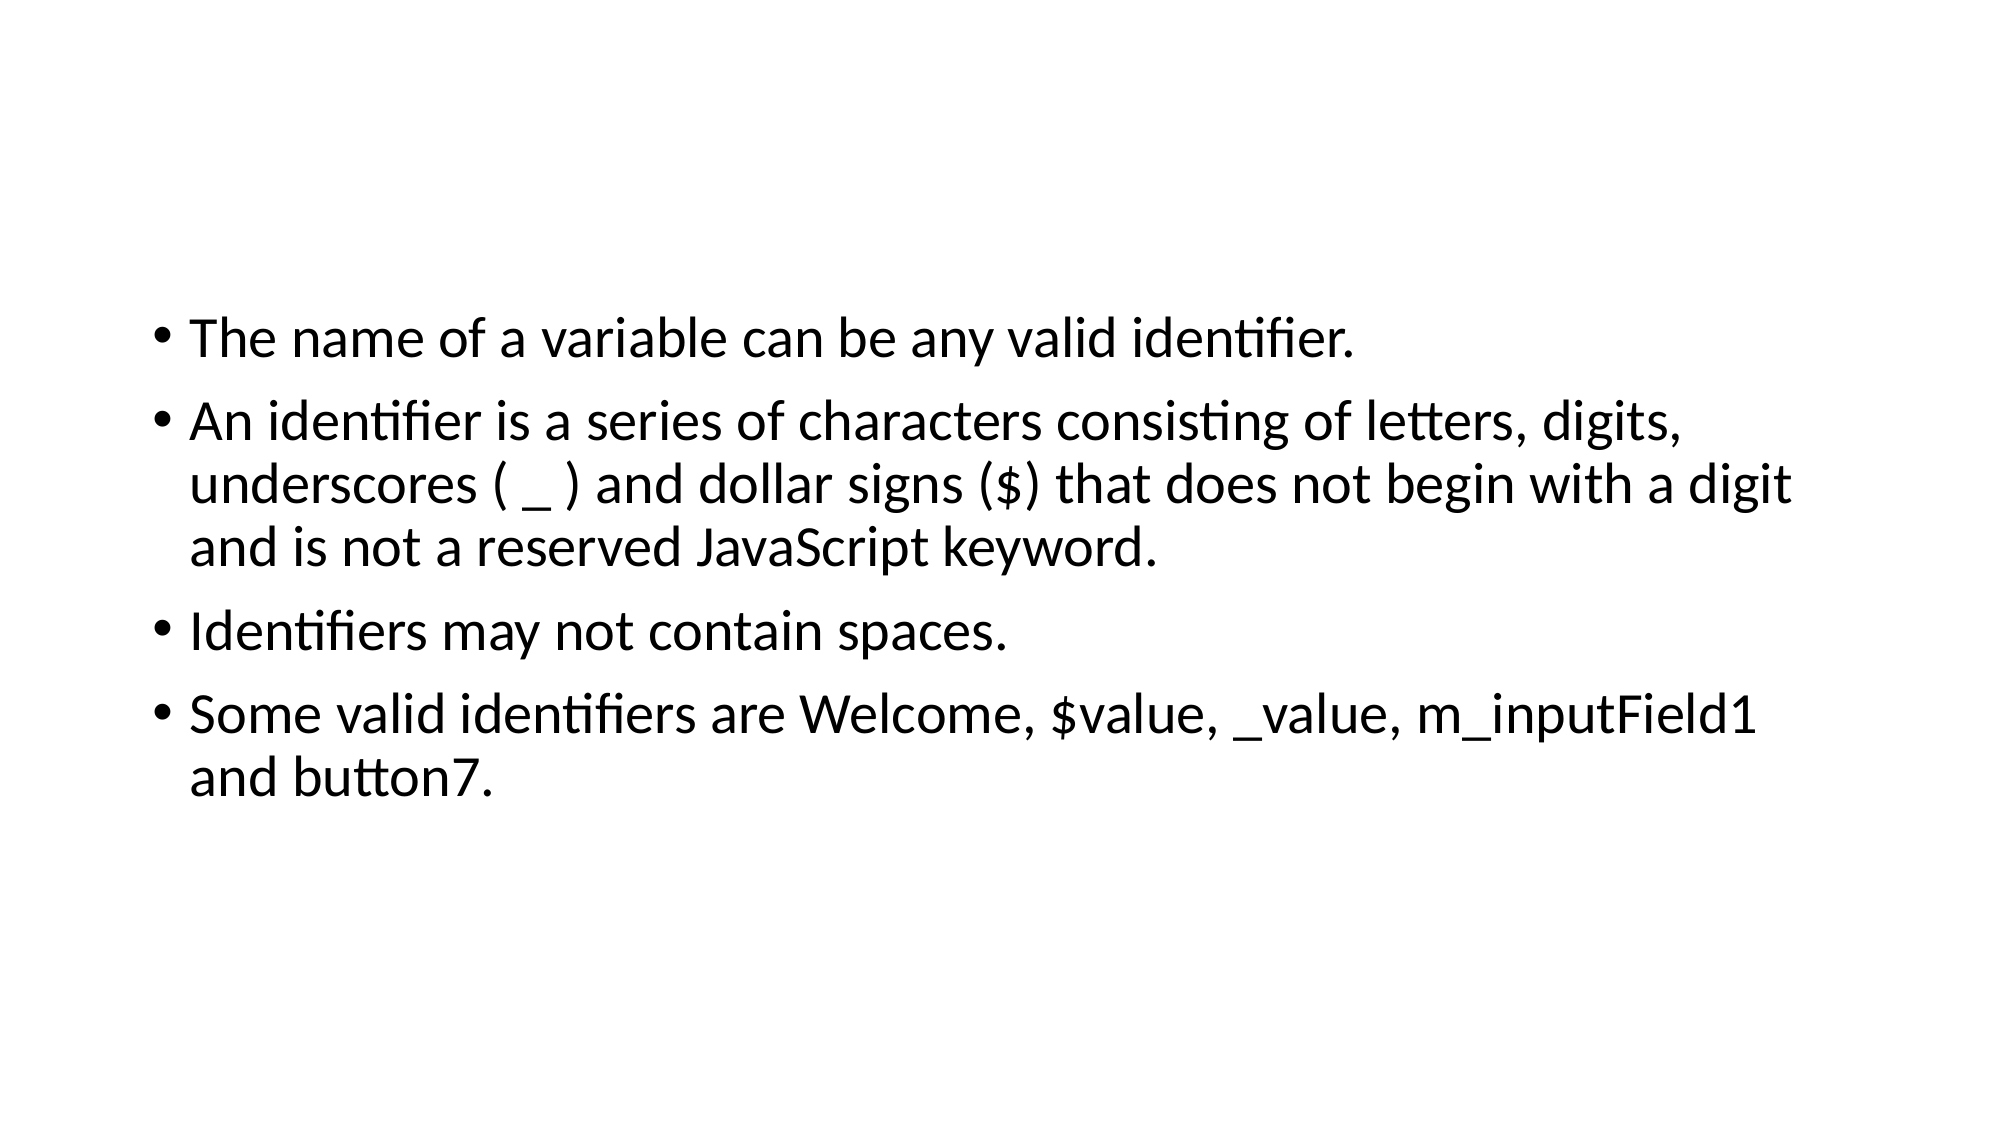

#
The name of a variable can be any valid identifier.
An identifier is a series of characters consisting of letters, digits, underscores ( _ ) and dollar signs ($) that does not begin with a digit and is not a reserved JavaScript keyword.
Identifiers may not contain spaces.
Some valid identifiers are Welcome, $value, _value, m_inputField1 and button7.